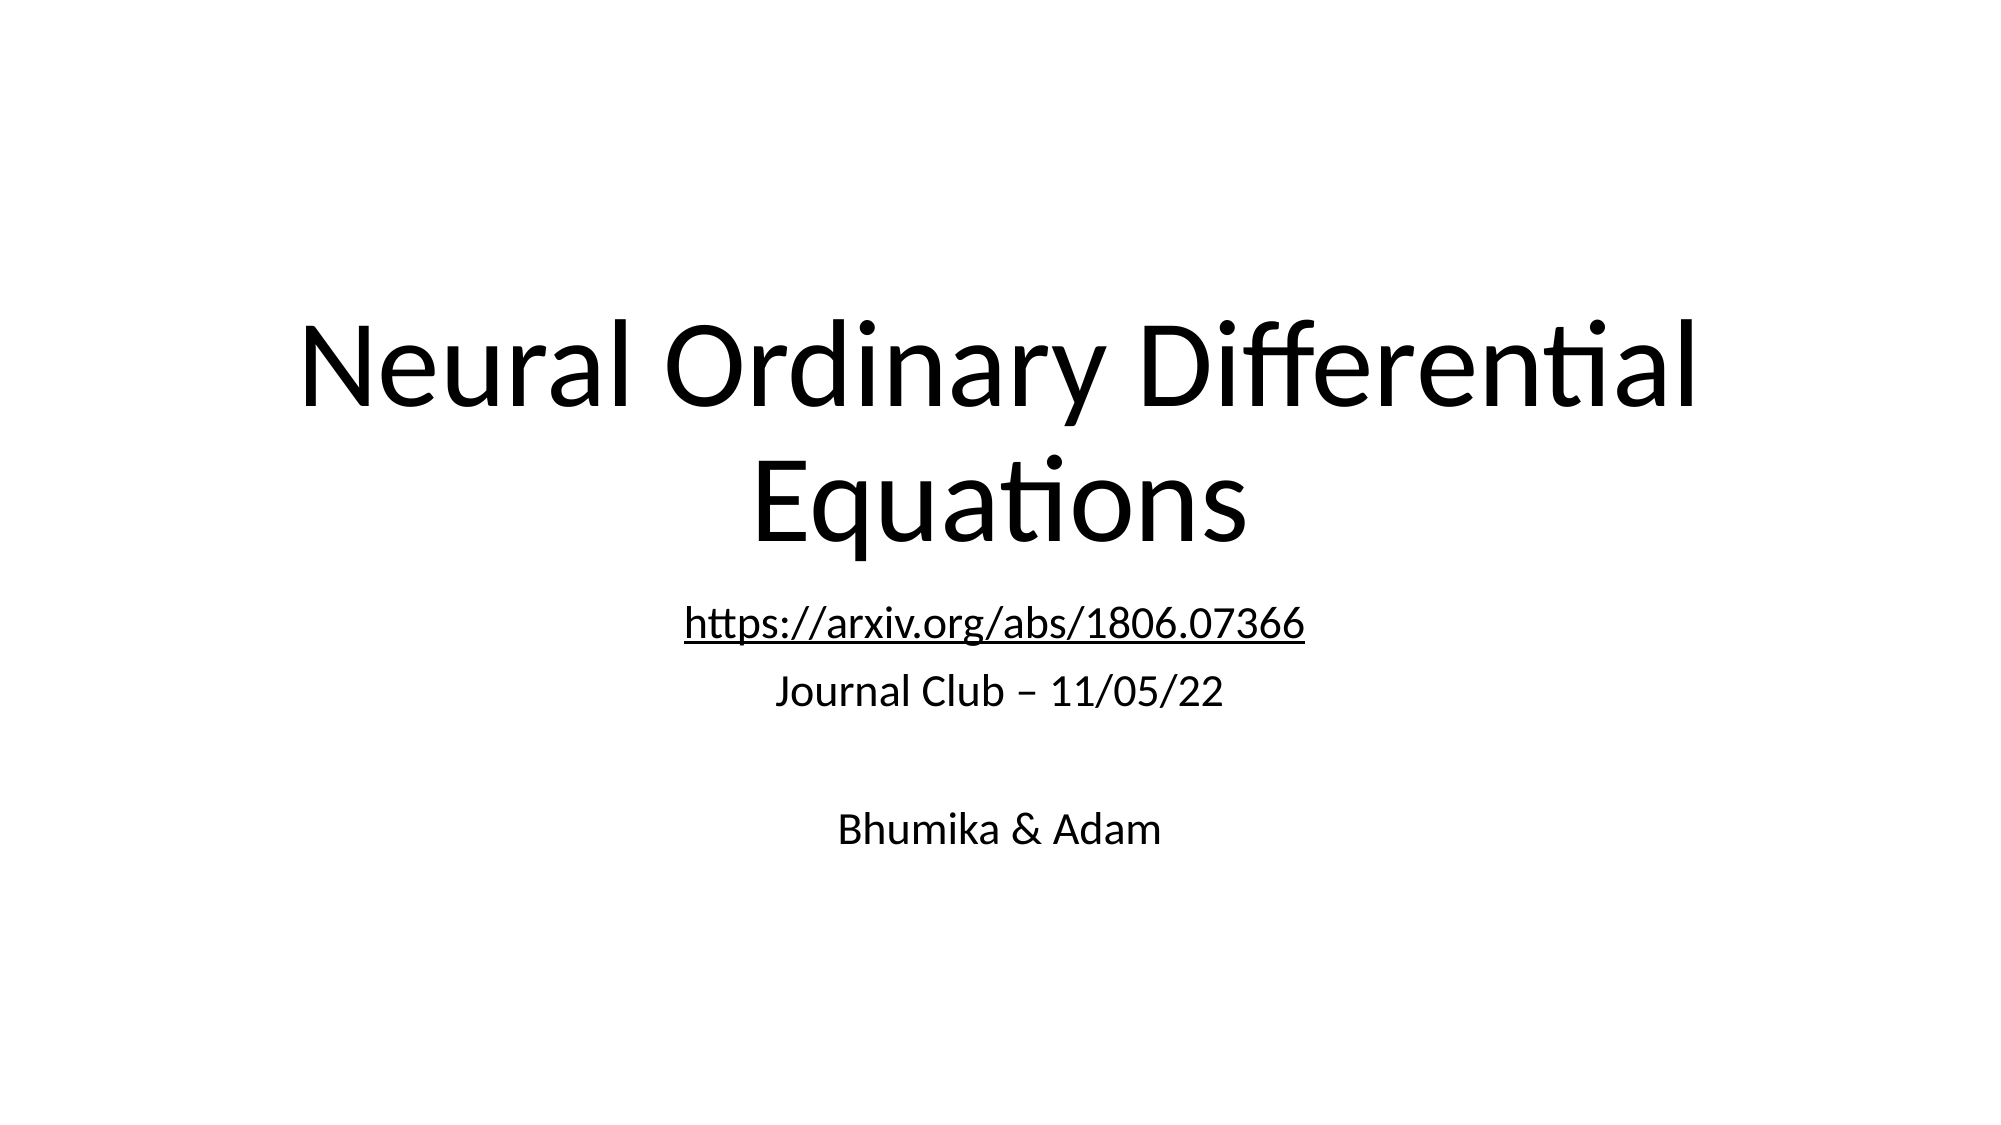

# Neural Ordinary Differential Equations
https://arxiv.org/abs/1806.07366
Journal Club – 11/05/22

Bhumika & Adam